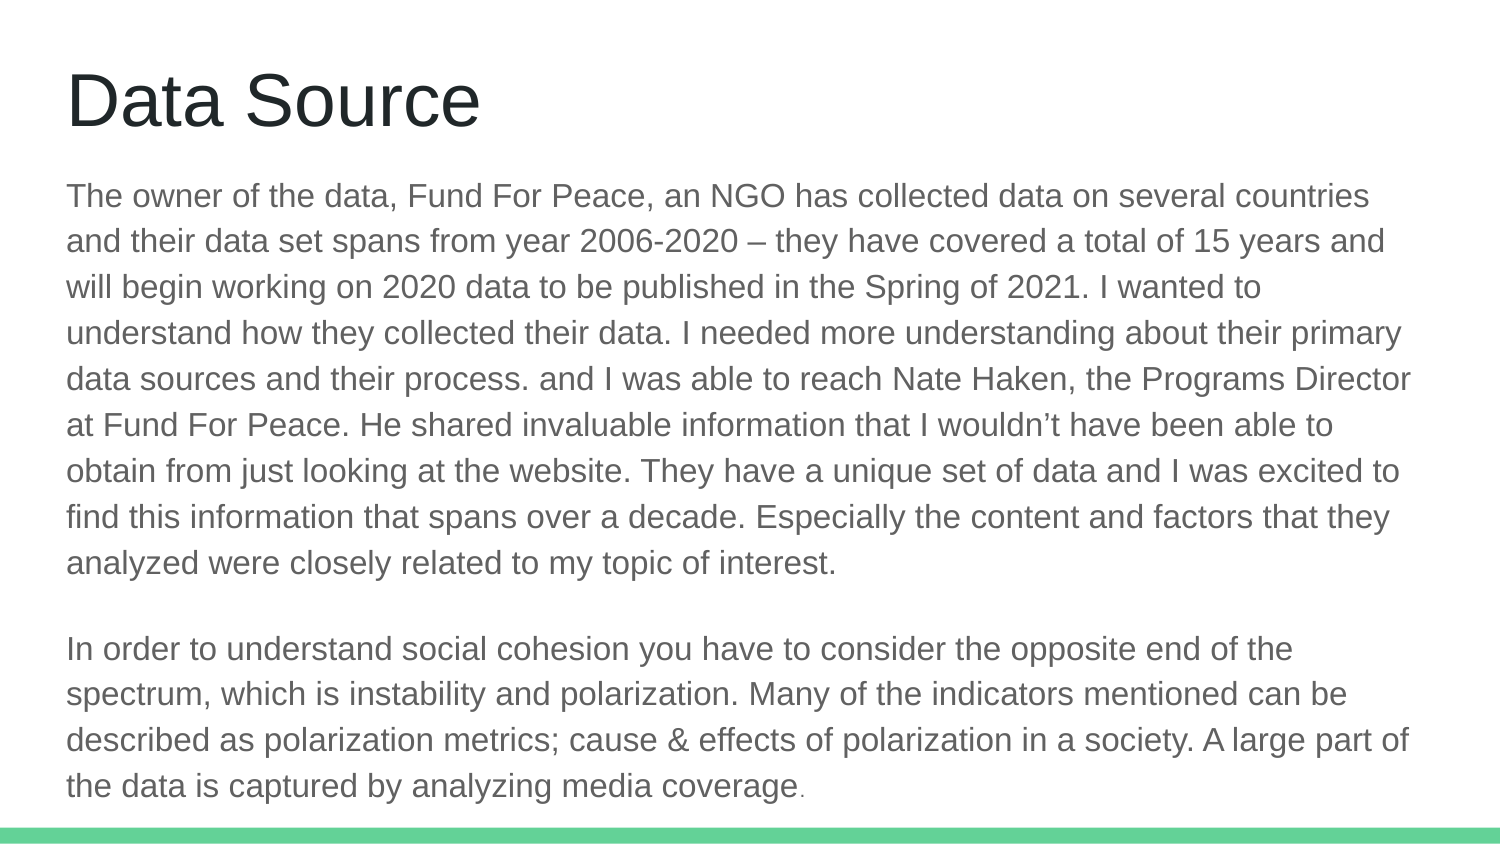

# Data Source
The owner of the data, Fund For Peace, an NGO has collected data on several countries and their data set spans from year 2006-2020 – they have covered a total of 15 years and will begin working on 2020 data to be published in the Spring of 2021. I wanted to understand how they collected their data. I needed more understanding about their primary data sources and their process. and I was able to reach Nate Haken, the Programs Director at Fund For Peace. He shared invaluable information that I wouldn’t have been able to obtain from just looking at the website. They have a unique set of data and I was excited to find this information that spans over a decade. Especially the content and factors that they analyzed were closely related to my topic of interest.
In order to understand social cohesion you have to consider the opposite end of the spectrum, which is instability and polarization. Many of the indicators mentioned can be described as polarization metrics; cause & effects of polarization in a society. A large part of the data is captured by analyzing media coverage.